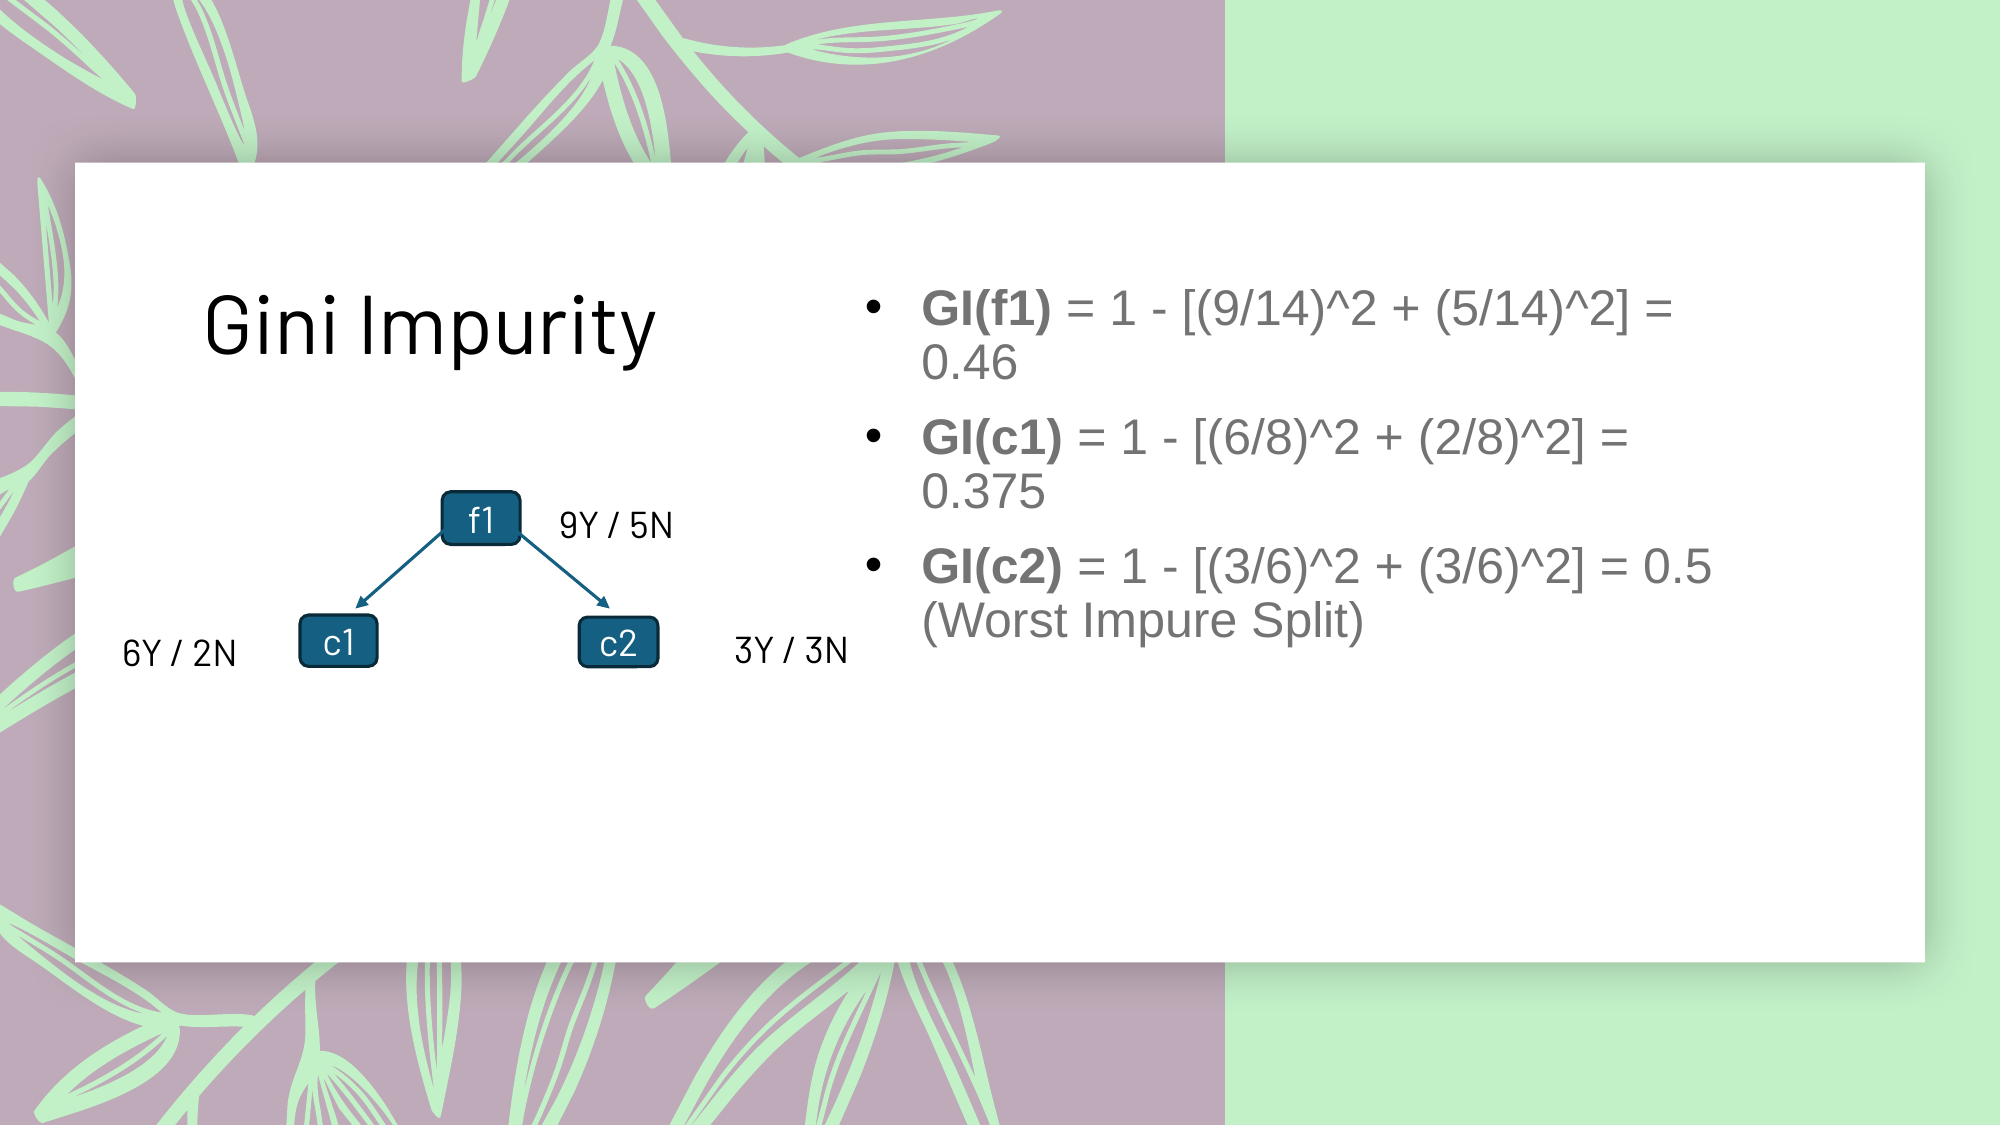

# Gini Impurity
GI(f1) = 1 - [(9/14)^2 + (5/14)^2] = 0.46
GI(c1) = 1 - [(6/8)^2 + (2/8)^2] = 0.375
GI(c2) = 1 - [(3/6)^2 + (3/6)^2] = 0.5 (Worst Impure Split)
f1
9Y / 5N
c1
c2
3Y / 3N
6Y / 2N